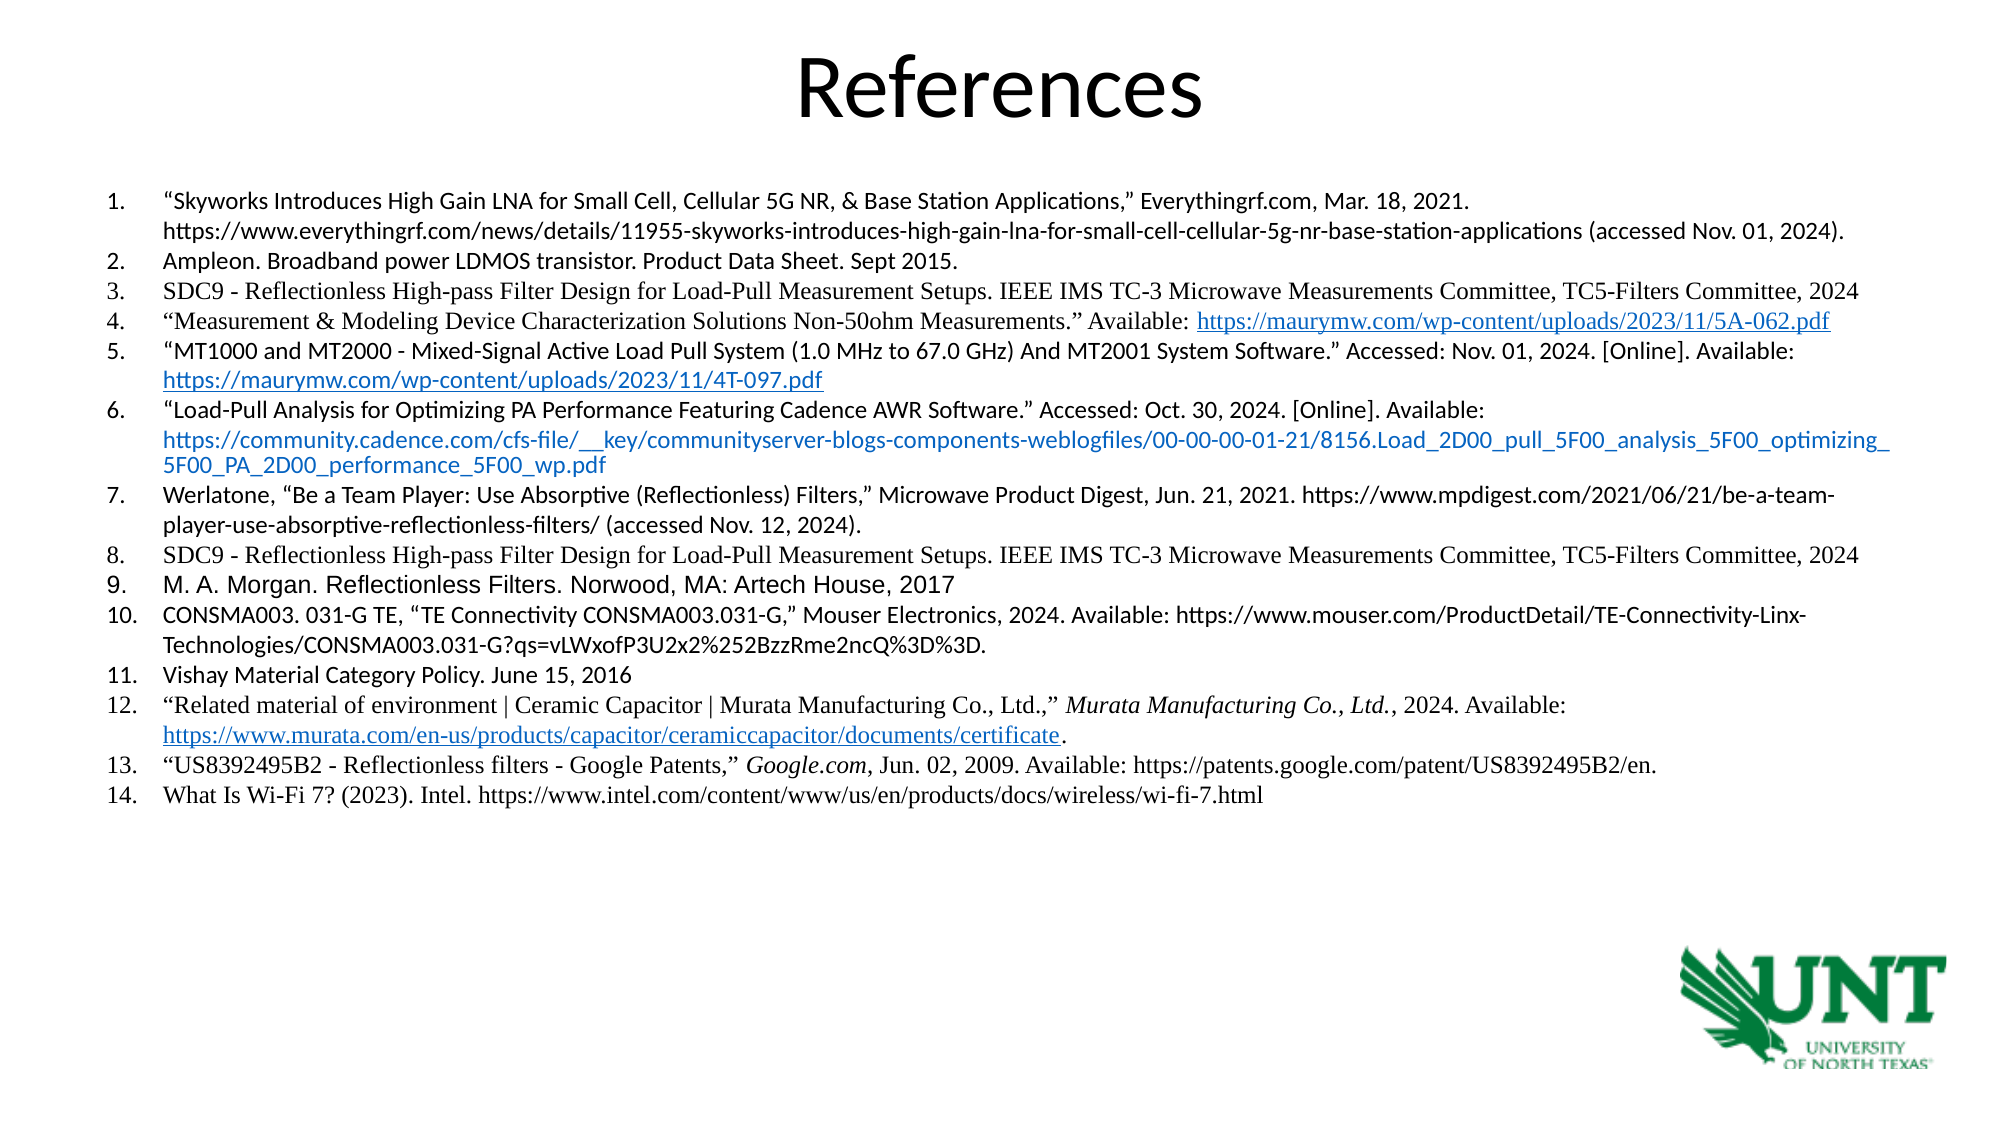

References
“Skyworks Introduces High Gain LNA for Small Cell, Cellular 5G NR, & Base Station Applications,” Everythingrf.com, Mar. 18, 2021. https://www.everythingrf.com/news/details/11955-skyworks-introduces-high-gain-lna-for-small-cell-cellular-5g-nr-base-station-applications (accessed Nov. 01, 2024).
Ampleon. Broadband power LDMOS transistor. Product Data Sheet. Sept 2015.
SDC9 - Reflectionless High-pass Filter Design for Load-Pull Measurement Setups. IEEE IMS TC-3 Microwave Measurements Committee, TC5-Filters Committee, 2024
“Measurement & Modeling Device Characterization Solutions Non-50ohm Measurements.” Available: https://maurymw.com/wp-content/uploads/2023/11/5A-062.pdf
“MT1000 and MT2000 - Mixed-Signal Active Load Pull System (1.0 MHz to 67.0 GHz) And MT2001 System Software.” Accessed: Nov. 01, 2024. [Online]. Available: https://maurymw.com/wp-content/uploads/2023/11/4T-097.pdf
“Load-Pull Analysis for Optimizing PA Performance Featuring Cadence AWR Software.” Accessed: Oct. 30, 2024. [Online]. Available: https://community.cadence.com/cfs-file/__key/communityserver-blogs-components-weblogfiles/00-00-00-01-21/8156.Load_2D00_pull_5F00_analysis_5F00_optimizing_5F00_PA_2D00_performance_5F00_wp.pdf
Werlatone, “Be a Team Player: Use Absorptive (Reflectionless) Filters,” Microwave Product Digest, Jun. 21, 2021. https://www.mpdigest.com/2021/06/21/be-a-team-player-use-absorptive-reflectionless-filters/ (accessed Nov. 12, 2024).
SDC9 - Reflectionless High-pass Filter Design for Load-Pull Measurement Setups. IEEE IMS TC-3 Microwave Measurements Committee, TC5-Filters Committee, 2024
M. A. Morgan. Reflectionless Filters. Norwood, MA: Artech House, 2017
CONSMA003. 031-G TE, “TE Connectivity CONSMA003.031-G,” Mouser Electronics, 2024. Available: https://www.mouser.com/ProductDetail/TE-Connectivity-Linx-Technologies/CONSMA003.031-G?qs=vLWxofP3U2x2%252BzzRme2ncQ%3D%3D.
Vishay Material Category Policy‌. June 15, 2016
“Related material of environment | Ceramic Capacitor | Murata Manufacturing Co., Ltd.,” Murata Manufacturing Co., Ltd., 2024. Available: https://www.murata.com/en-us/products/capacitor/ceramiccapacitor/documents/certificate.
“US8392495B2 - Reflectionless filters - Google Patents,” Google.com, Jun. 02, 2009. Available: https://patents.google.com/patent/US8392495B2/en. ‌
What Is Wi-Fi 7? (2023). Intel. https://www.intel.com/content/www/us/en/products/docs/wireless/wi-fi-7.html